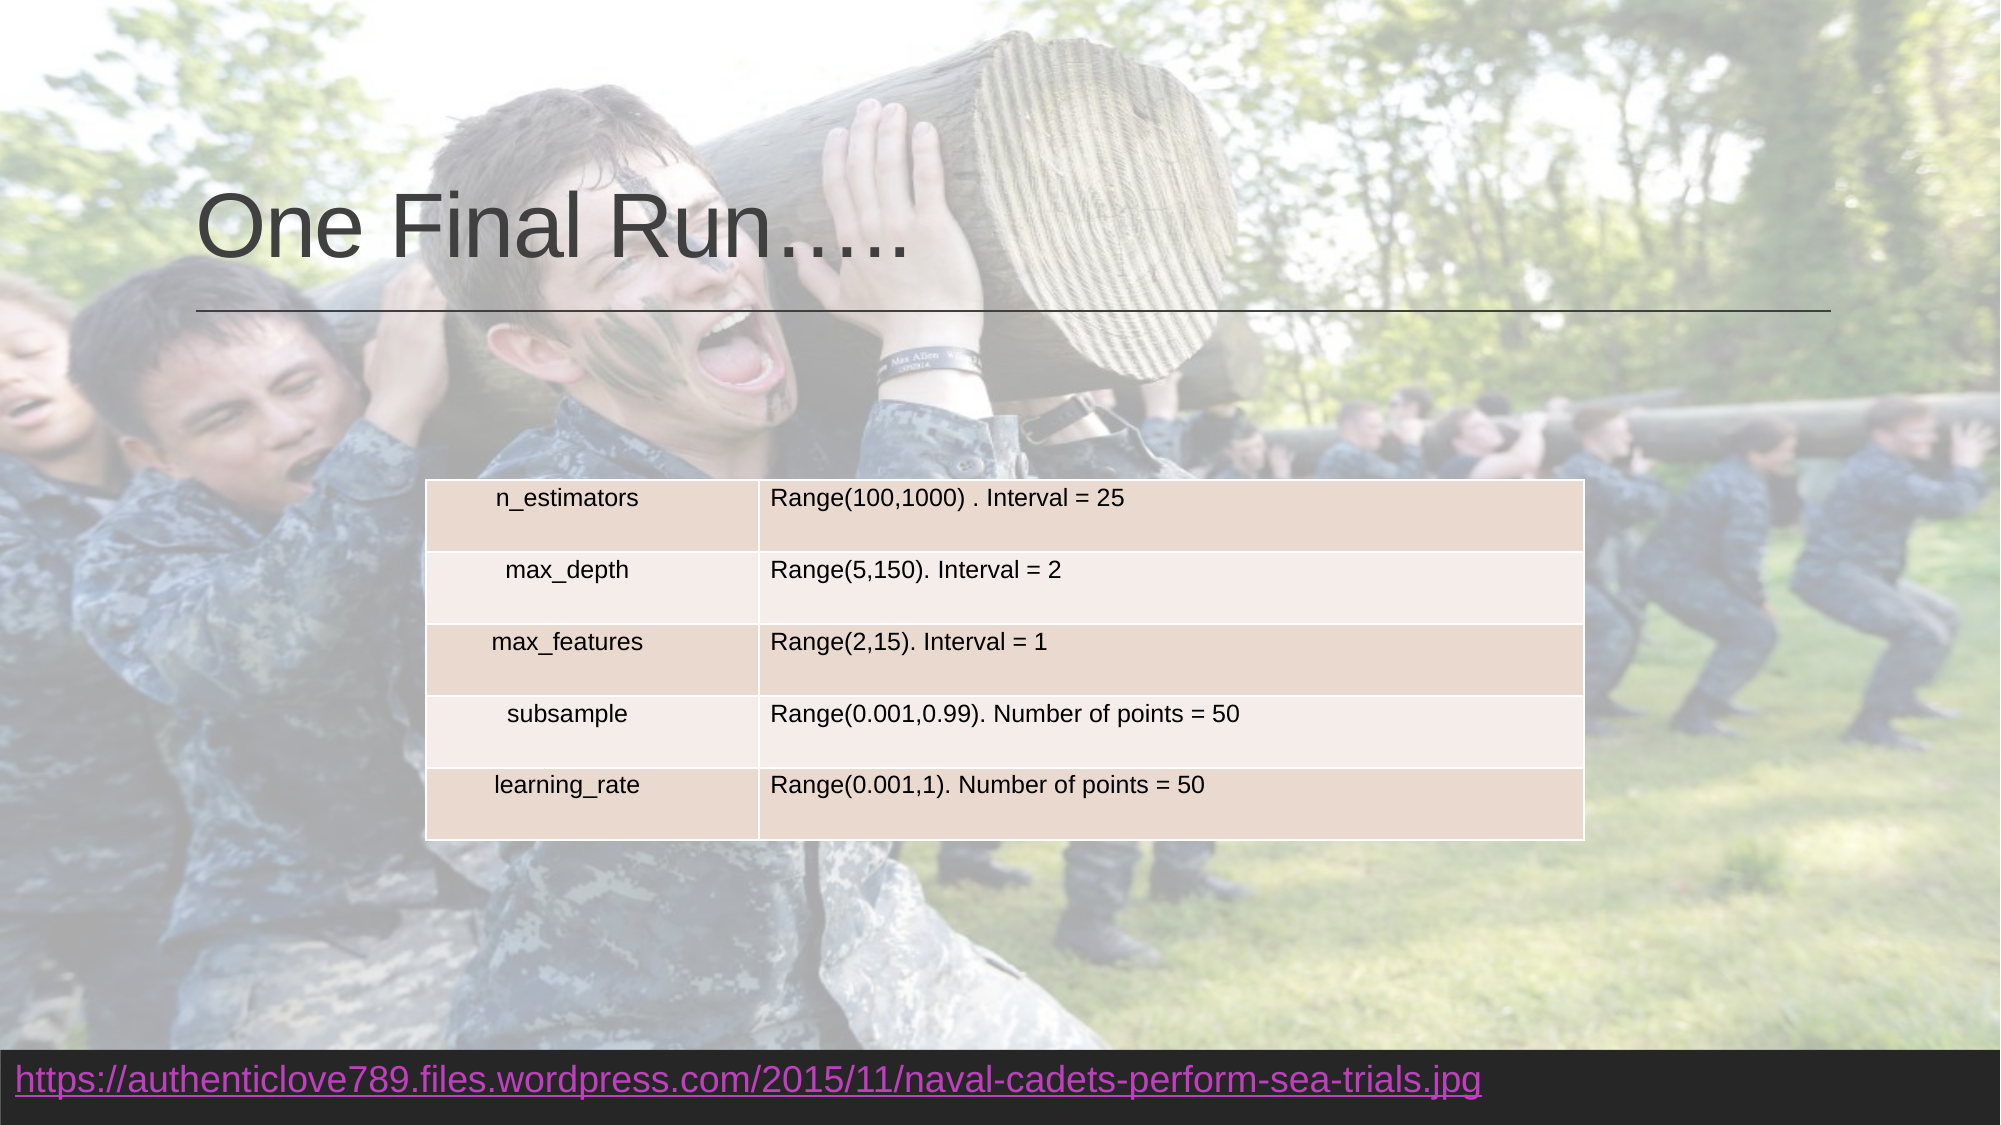

# One Final Run…..
| n\_estimators | Range(100,1000) . Interval = 25 |
| --- | --- |
| max\_depth | Range(5,150). Interval = 2 |
| max\_features | Range(2,15). Interval = 1 |
| subsample | Range(0.001,0.99). Number of points = 50 |
| learning\_rate | Range(0.001,1). Number of points = 50 |
https://authenticlove789.files.wordpress.com/2015/11/naval-cadets-perform-sea-trials.jpg